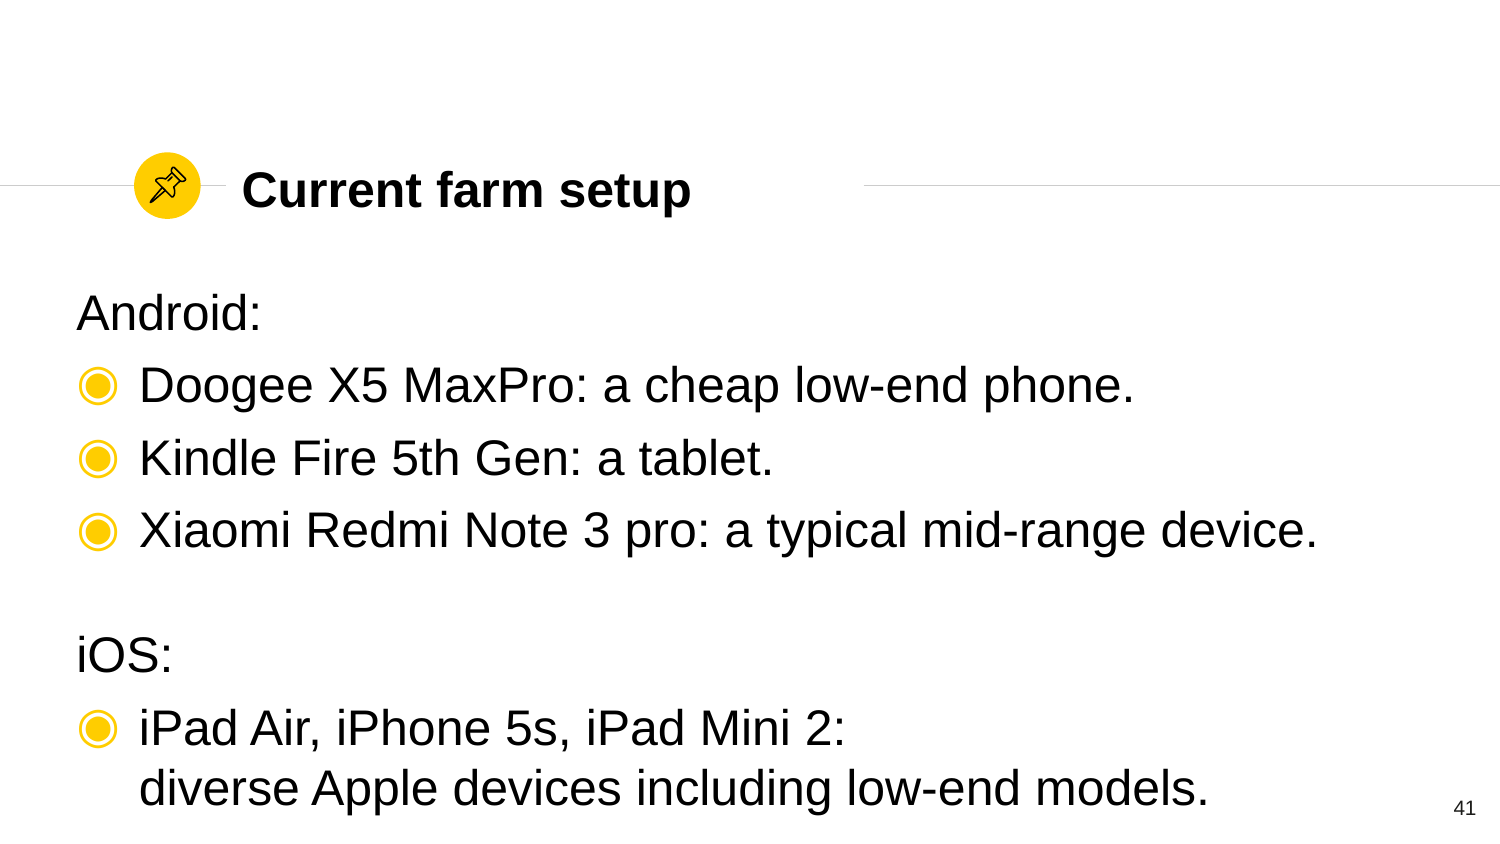

# Current farm setup

Android:
Doogee X5 MaxPro: a cheap low-end phone.
Kindle Fire 5th Gen: a tablet.
Xiaomi Redmi Note 3 pro: a typical mid-range device.

iOS:
iPad Air, iPhone 5s, iPad Mini 2:
diverse Apple devices including low-end models.
41